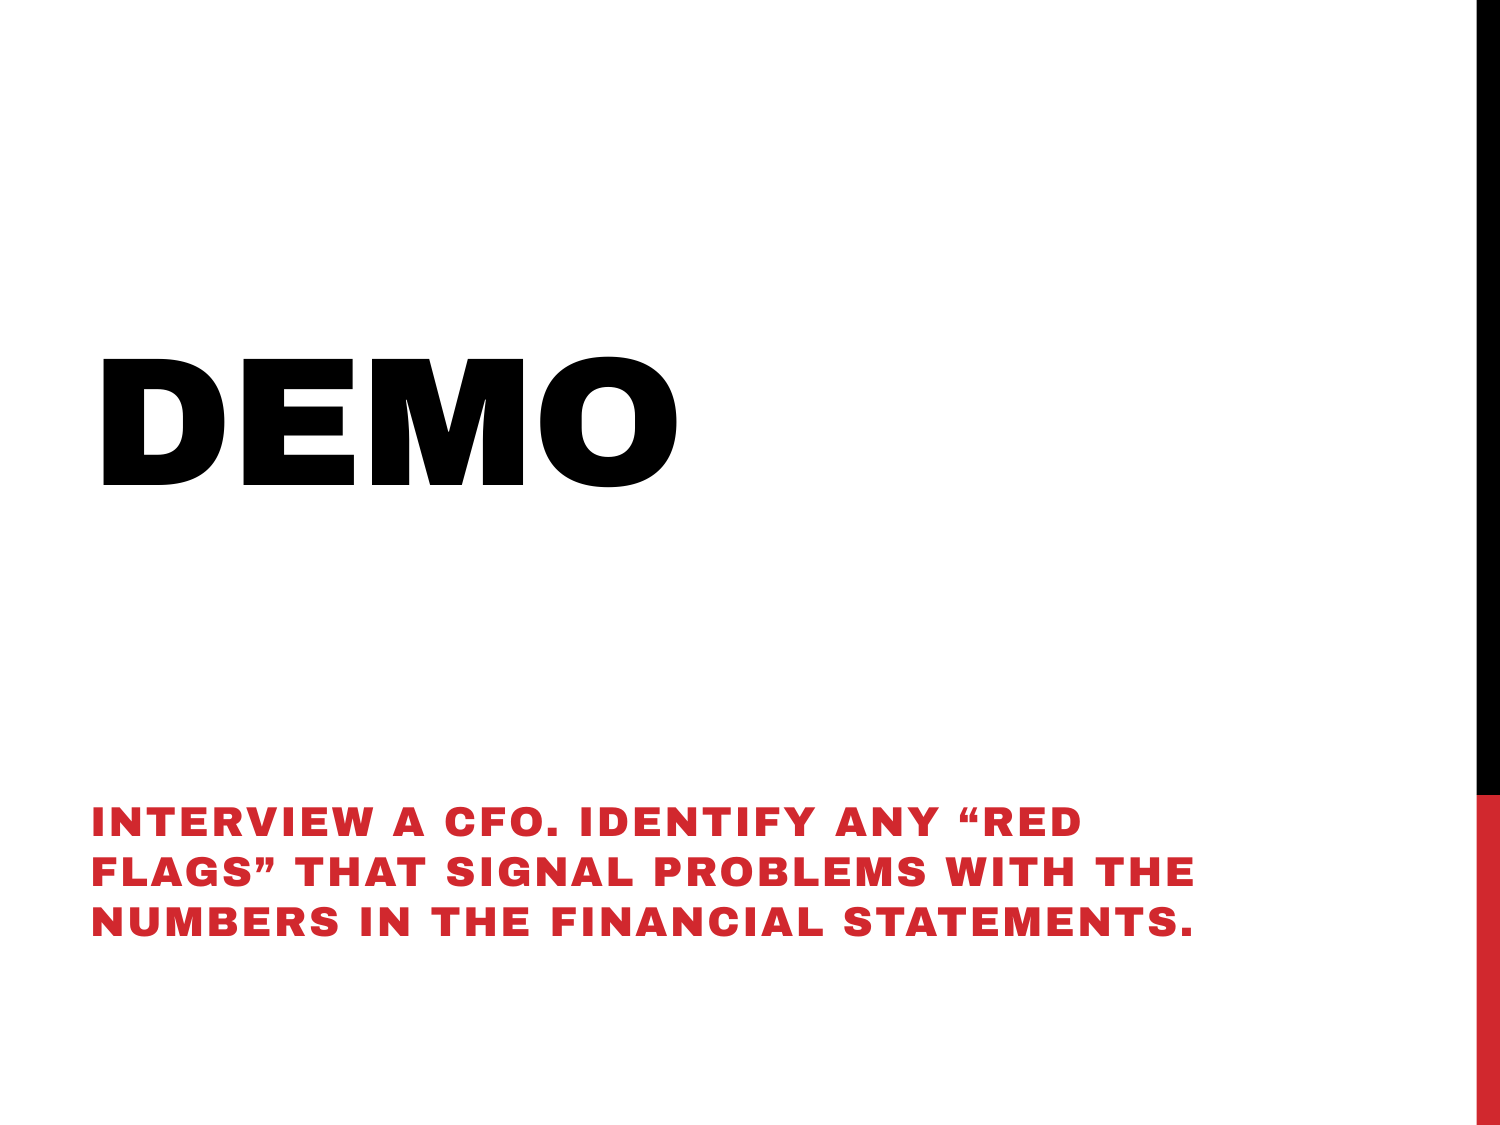

# demo
Interview a CFO. Identify any “red flags” that signal problems with the numbers in the financial statements.